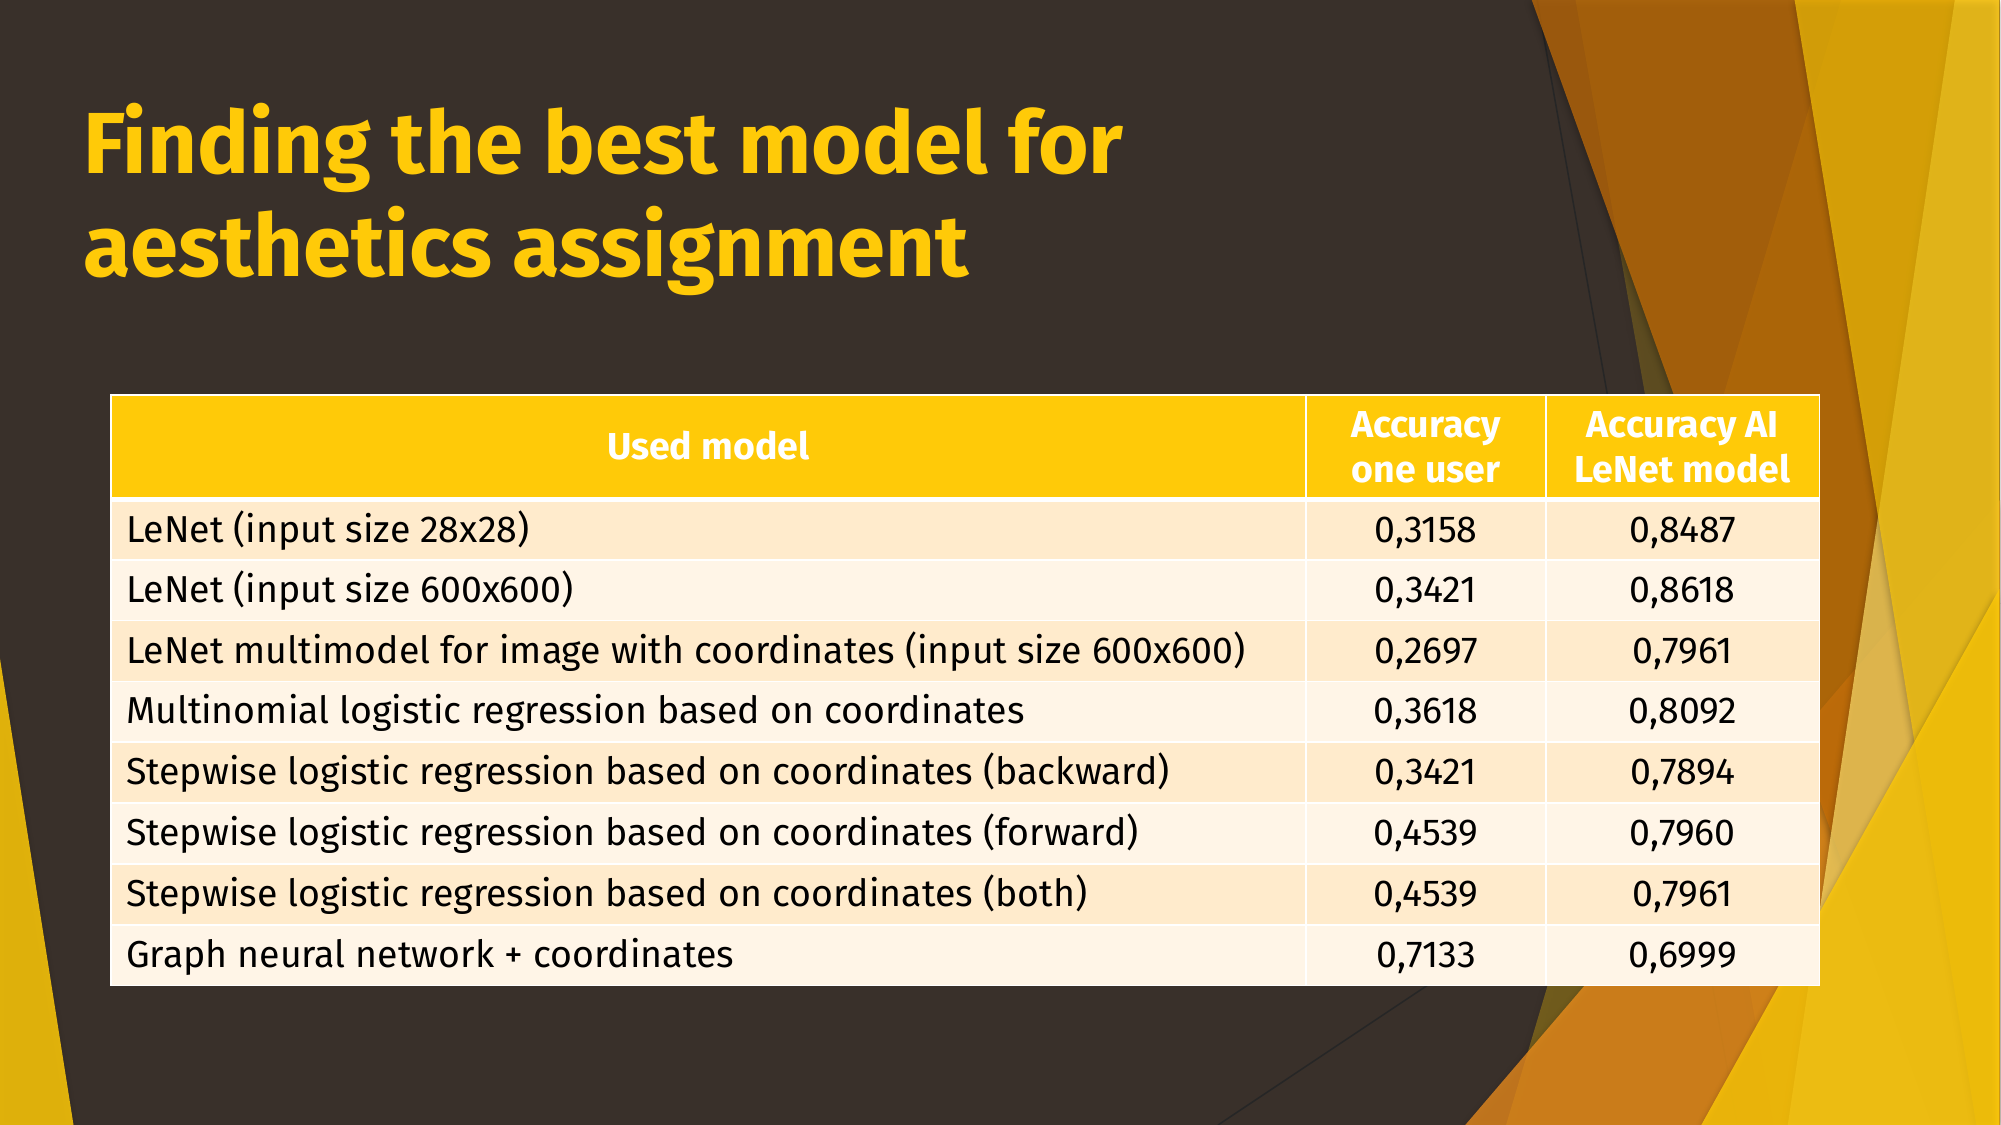

Finding the best model for aesthetics assignment
| Used model | Accuracy one user | Accuracy AI LeNet model |
| --- | --- | --- |
| LeNet (input size 28x28) | 0,3158 | 0,8487 |
| LeNet (input size 600x600) | 0,3421 | 0,8618 |
| LeNet multimodel for image with coordinates (input size 600x600) | 0,2697 | 0,7961 |
| Multinomial logistic regression based on coordinates | 0,3618 | 0,8092 |
| Stepwise logistic regression based on coordinates (backward) | 0,3421 | 0,7894 |
| Stepwise logistic regression based on coordinates (forward) | 0,4539 | 0,7960 |
| Stepwise logistic regression based on coordinates (both) | 0,4539 | 0,7961 |
| Graph neural network + coordinates | 0,7133 | 0,6999 |